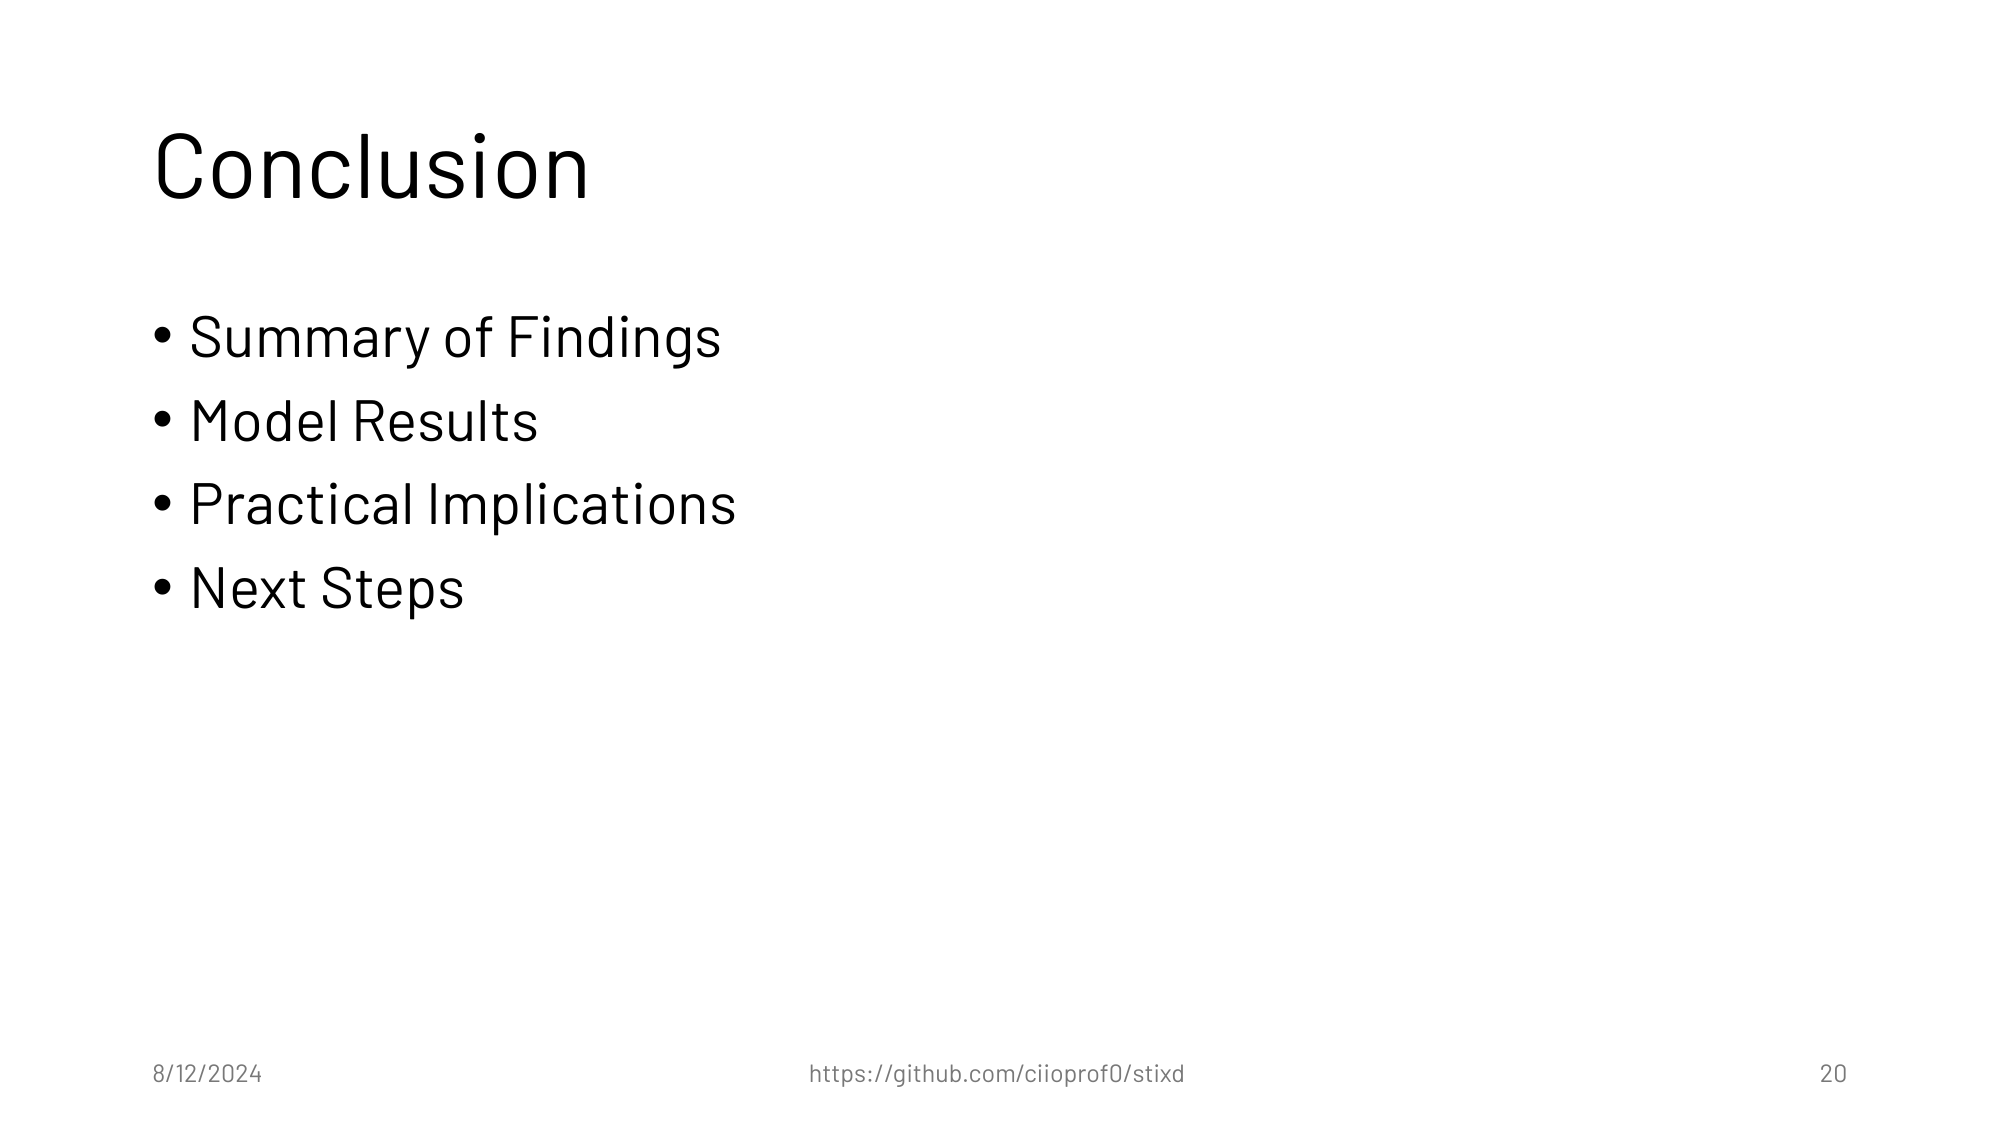

# Conclusion
Summary of Findings
Model Results
Practical Implications
Next Steps
8/12/2024
https://github.com/ciioprof0/stixd
20